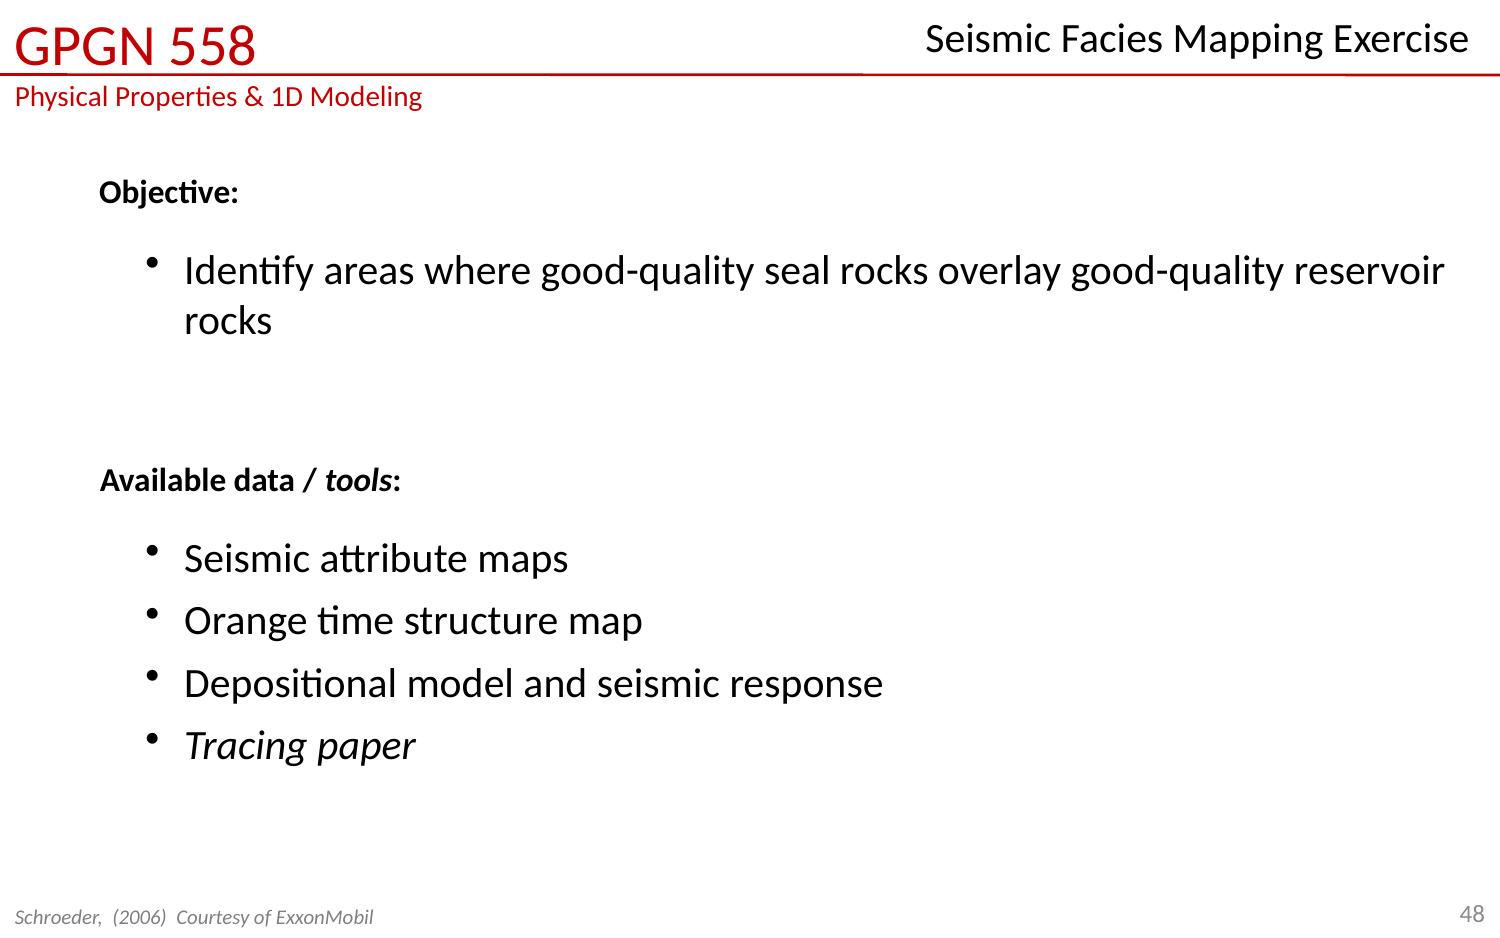

# Seismic Facies Mapping Exercise
Objective:
Identify areas where good-quality seal rocks overlay good-quality reservoir rocks
Available data / tools:
Seismic attribute maps
Orange time structure map
Depositional model and seismic response
Tracing paper
48
Schroeder,  (2006)  Courtesy of ExxonMobil